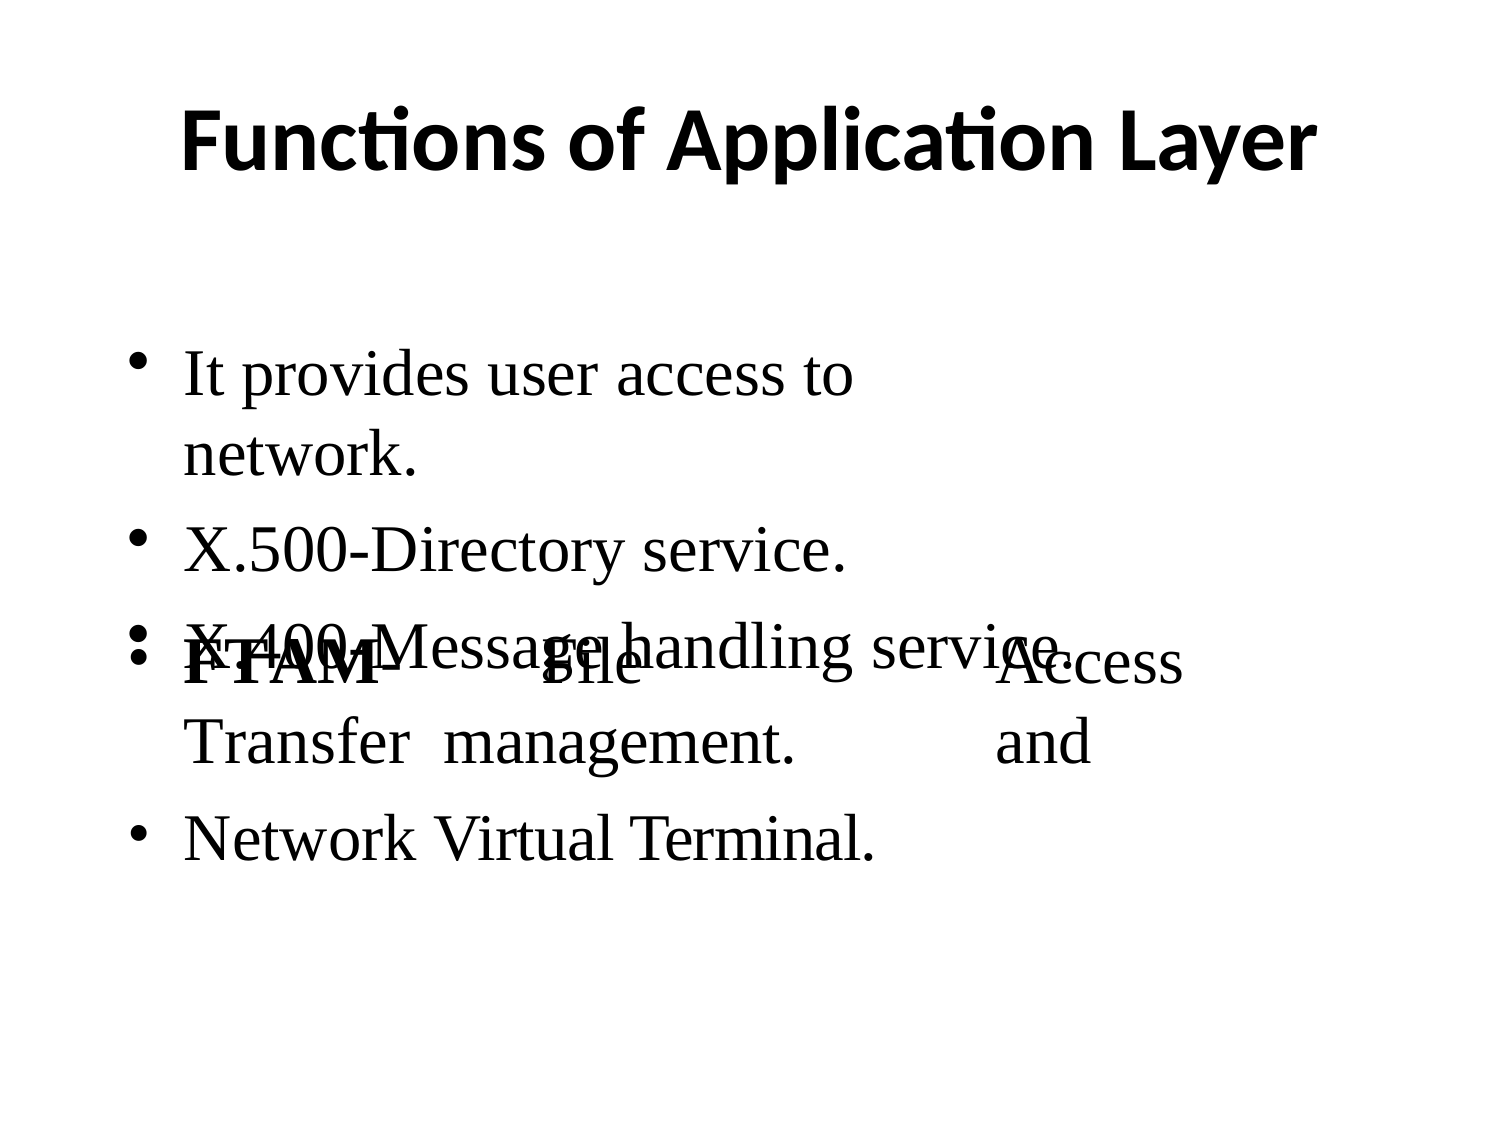

# Functions of Application Layer
It provides user access to network.
X.500-Directory service.
X.400-Message handling service.
FTAM-	File	Transfer  management.
Network Virtual Terminal.
Access	and